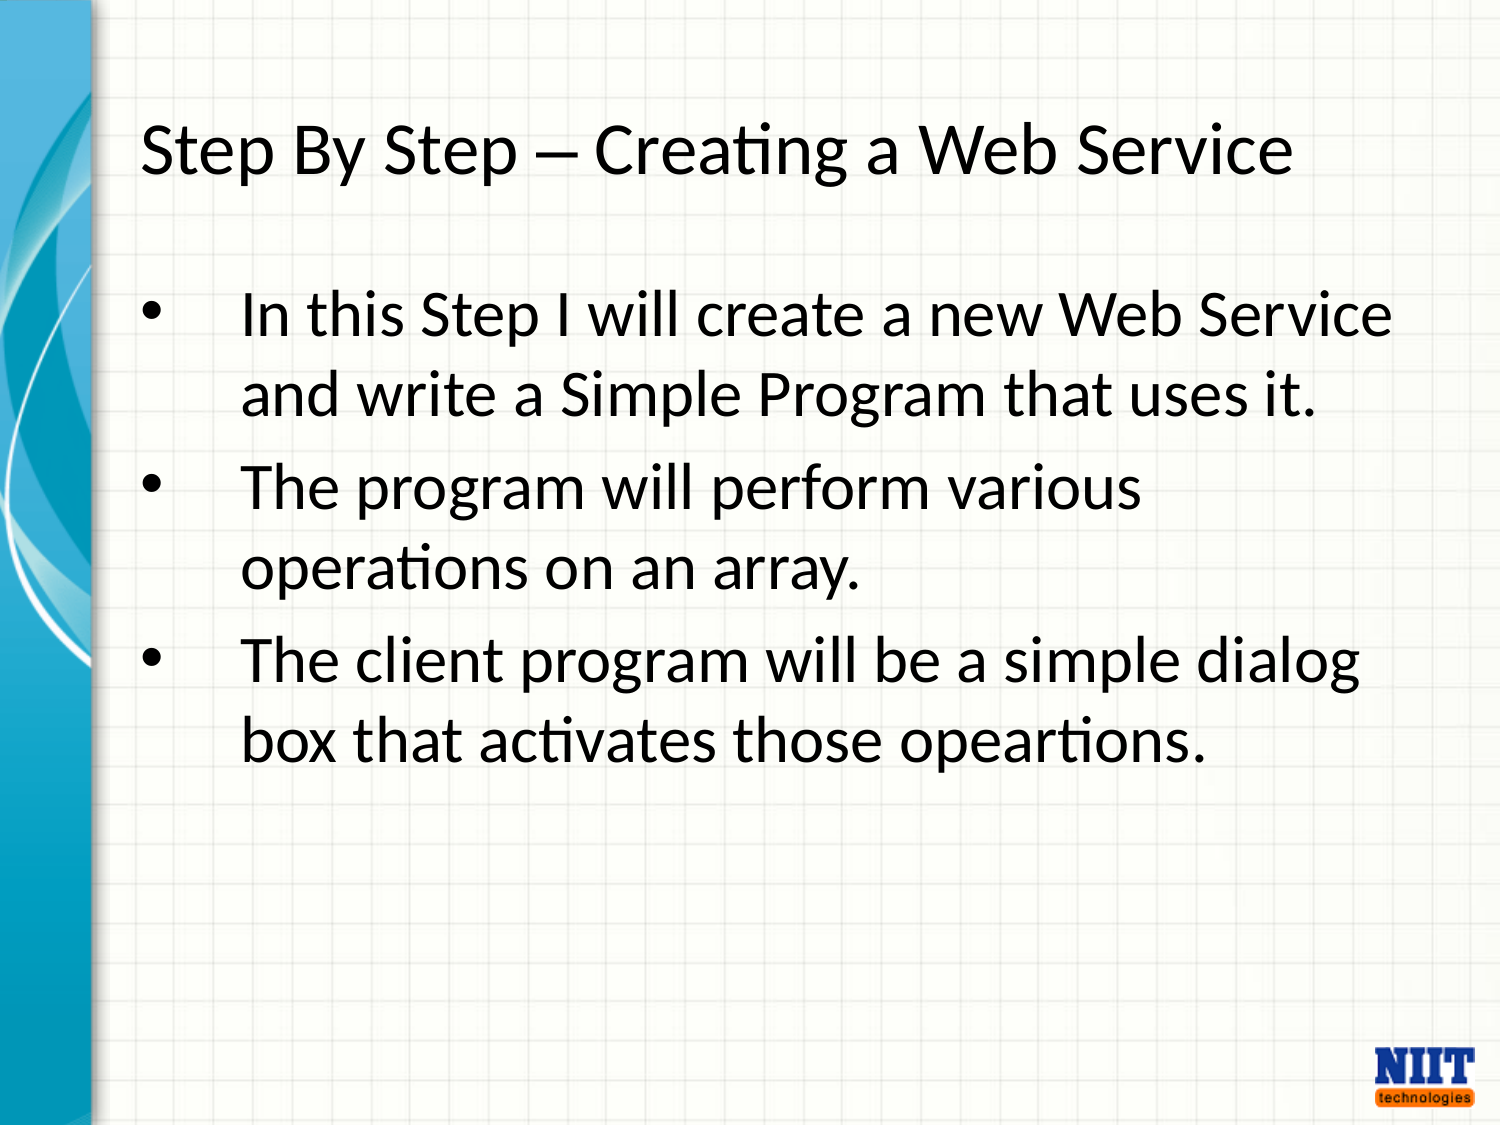

# Step By Step – Creating a Web Service
In this Step I will create a new Web Service and write a Simple Program that uses it.
The program will perform various operations on an array.
The client program will be a simple dialog box that activates those opeartions.